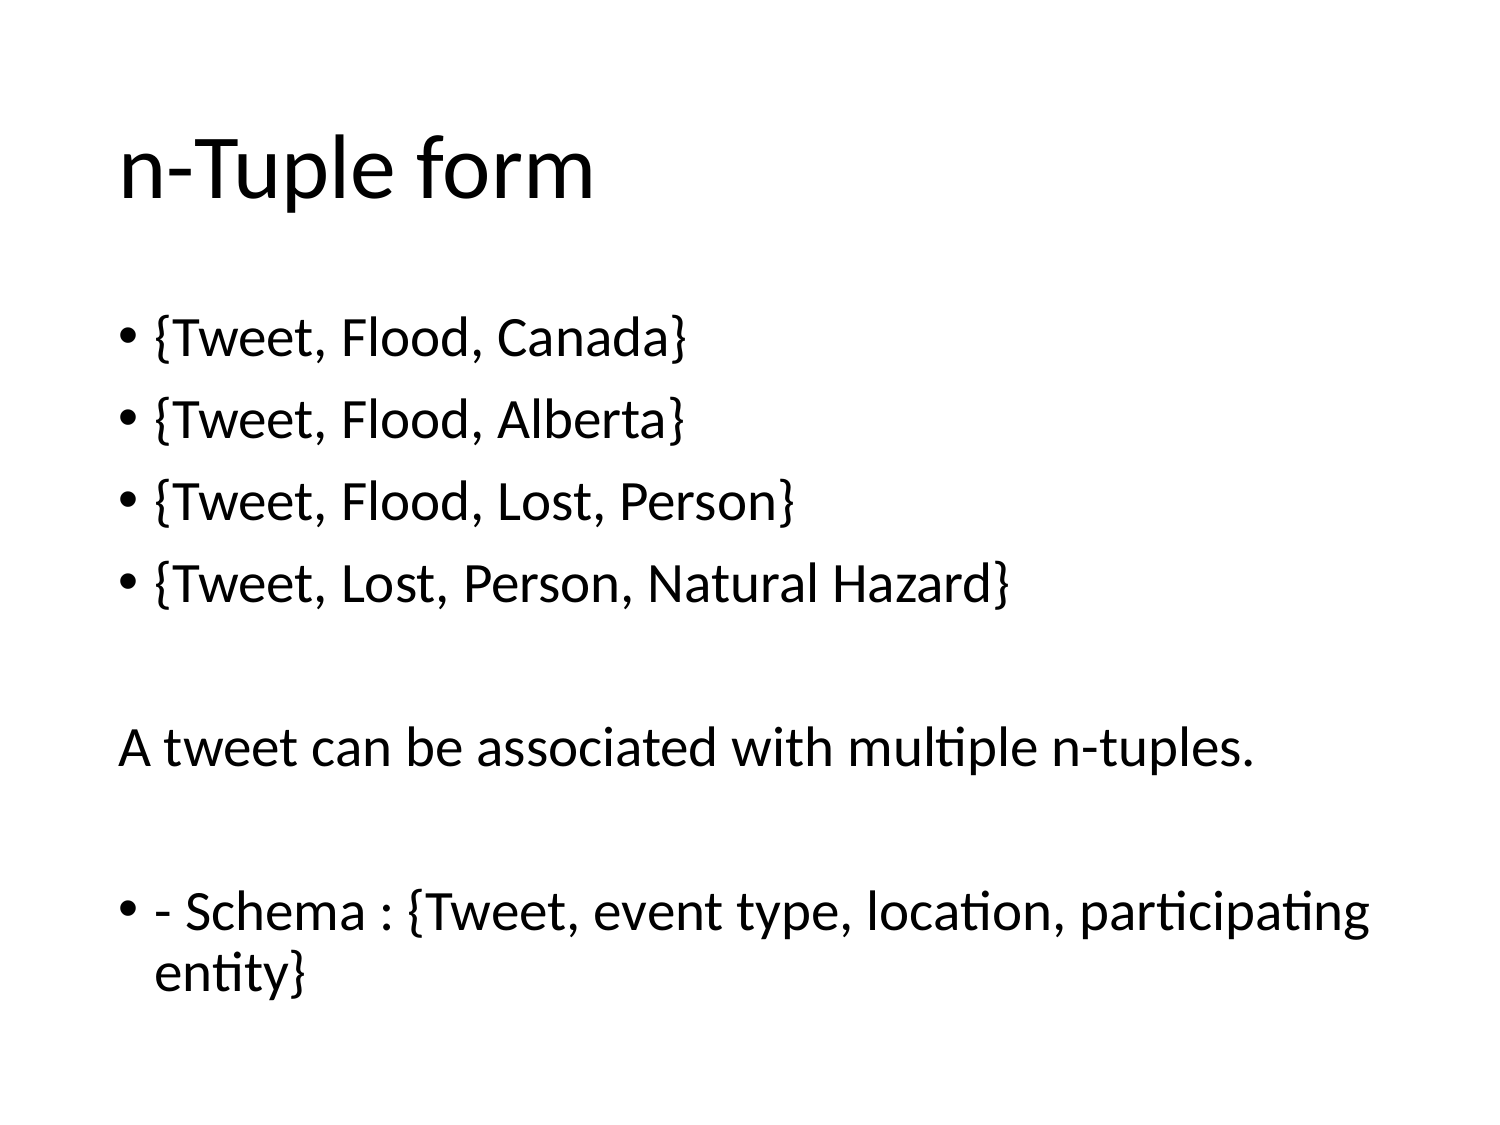

# n-Tuple form
{Tweet, Flood, Canada}
{Tweet, Flood, Alberta}
{Tweet, Flood, Lost, Person}
{Tweet, Lost, Person, Natural Hazard}

A tweet can be associated with multiple n-tuples.

- Schema : {Tweet, event type, location, participating entity}